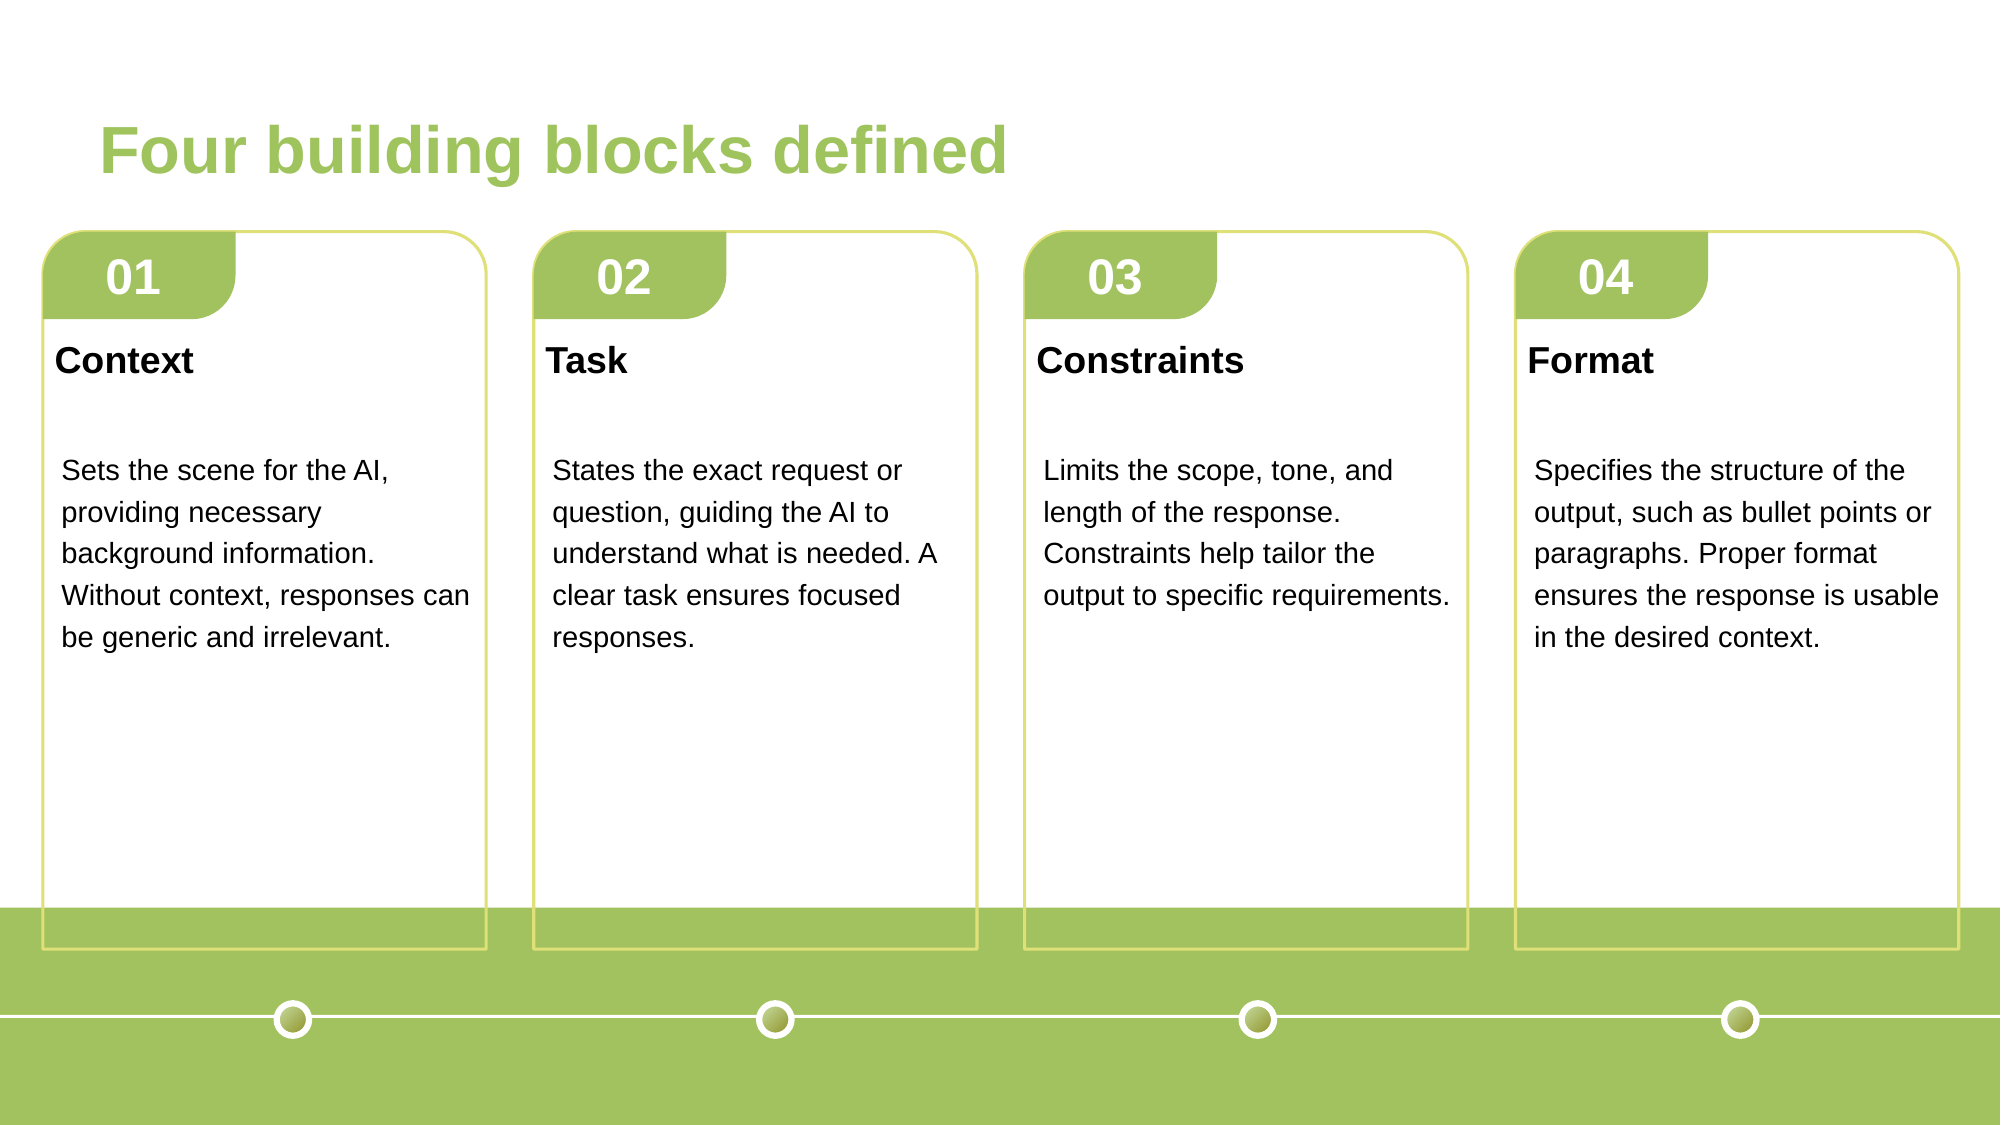

Four building blocks defined

01
02
03
04
Context
Task
Constraints
Format
Sets the scene for the AI, providing necessary background information. Without context, responses can be generic and irrelevant.
States the exact request or question, guiding the AI to understand what is needed. A clear task ensures focused responses.
Limits the scope, tone, and length of the response. Constraints help tailor the output to specific requirements.
Specifies the structure of the output, such as bullet points or paragraphs. Proper format ensures the response is usable in the desired context.